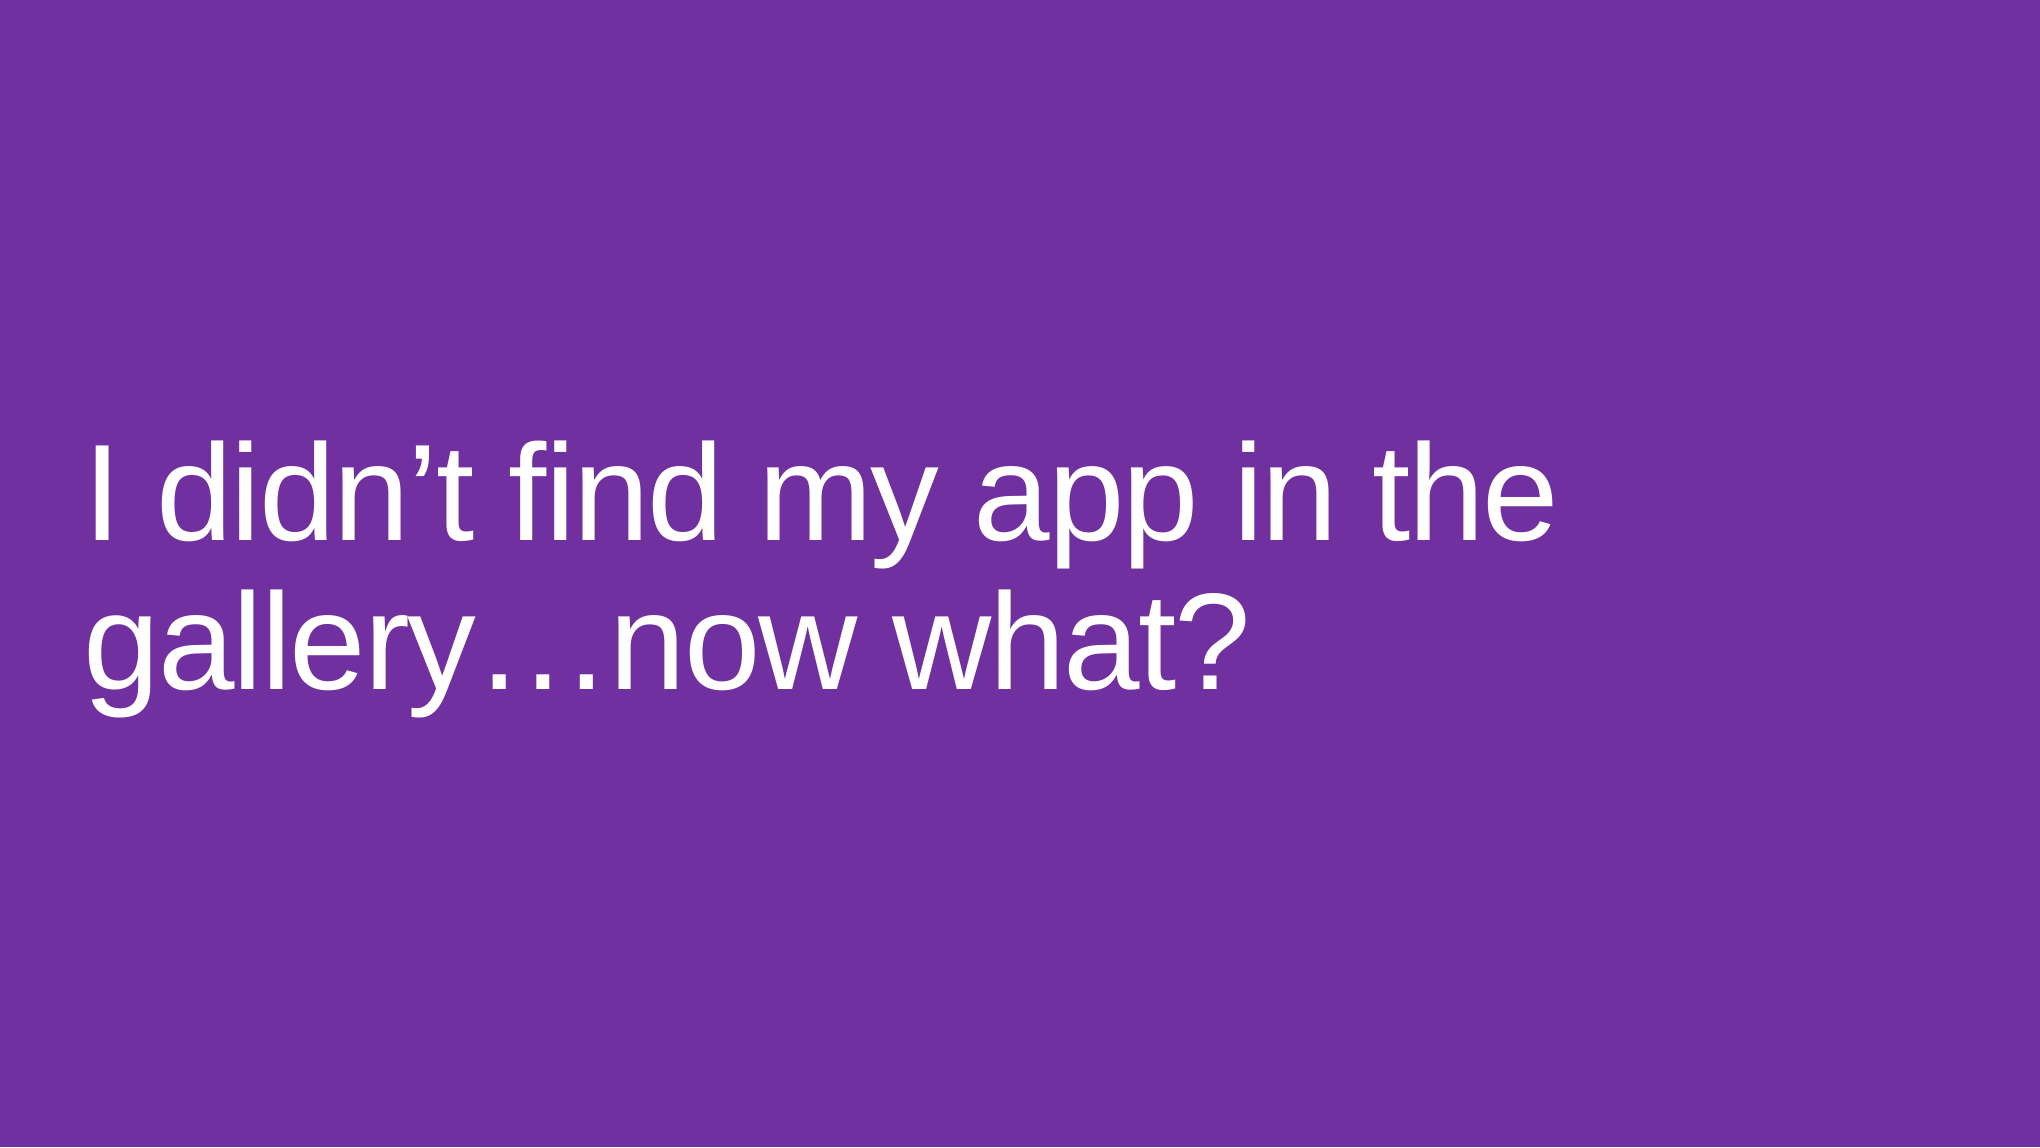

I didn’t find my app in the gallery…now what?